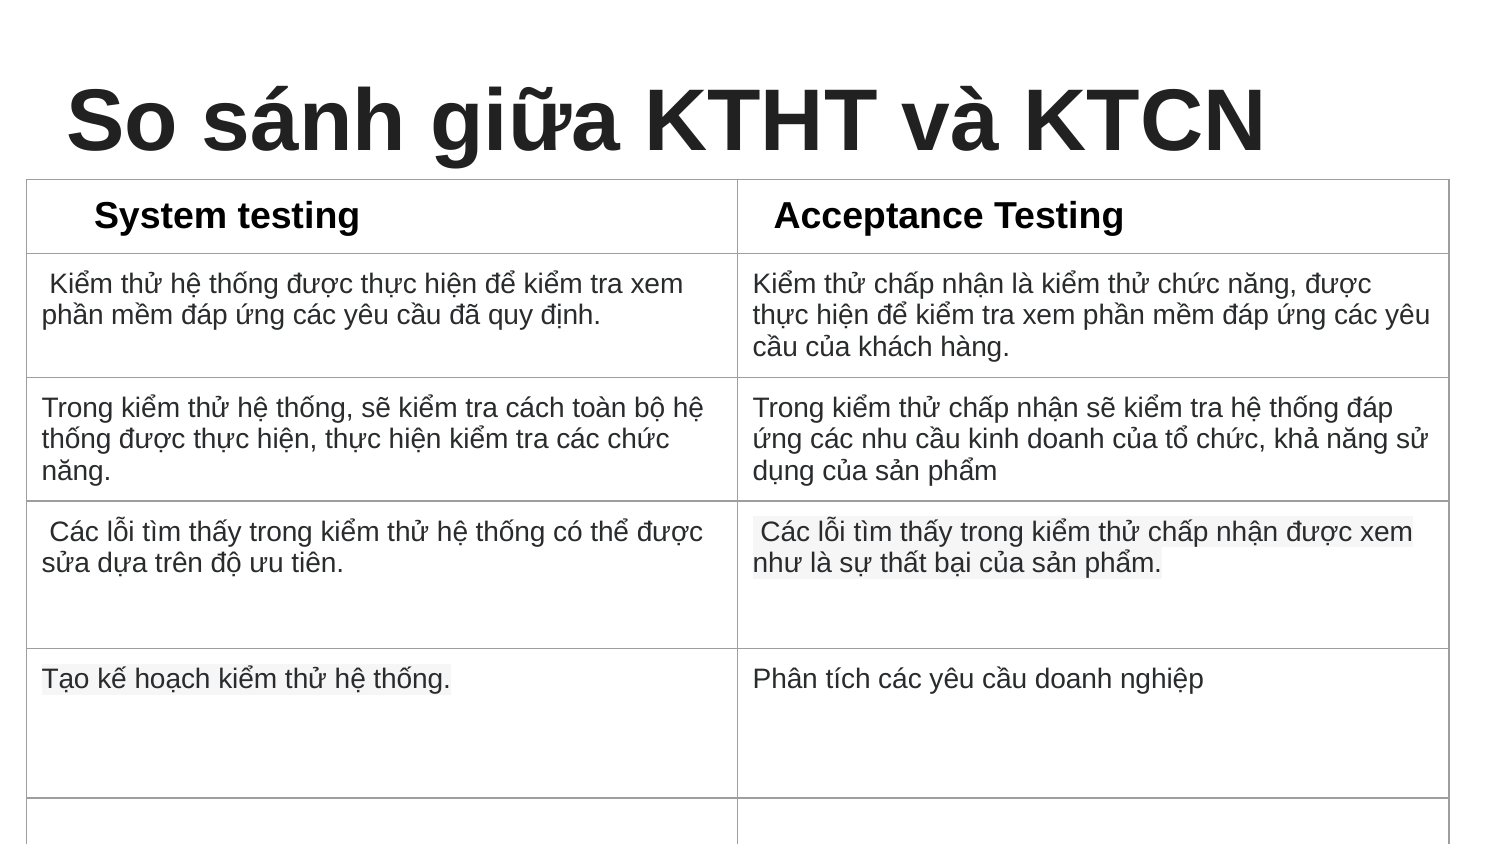

# So sánh giữa KTHT và KTCN
| System testing | Acceptance Testing |
| --- | --- |
| Kiểm thử hệ thống được thực hiện để kiểm tra xem phần mềm đáp ứng các yêu cầu đã quy định. | Kiểm thử chấp nhận là kiểm thử chức năng, được thực hiện để kiểm tra xem phần mềm đáp ứng các yêu cầu của khách hàng. |
| Trong kiểm thử hệ thống, sẽ kiểm tra cách toàn bộ hệ thống được thực hiện, thực hiện kiểm tra các chức năng. | Trong kiểm thử chấp nhận sẽ kiểm tra hệ thống đáp ứng các nhu cầu kinh doanh của tổ chức, khả năng sử dụng của sản phẩm |
| Các lỗi tìm thấy trong kiểm thử hệ thống có thể được sửa dựa trên độ ưu tiên. | Các lỗi tìm thấy trong kiểm thử chấp nhận được xem như là sự thất bại của sản phẩm. |
| Tạo kế hoạch kiểm thử hệ thống. | Phân tích các yêu cầu doanh nghiệp |
|  |  |